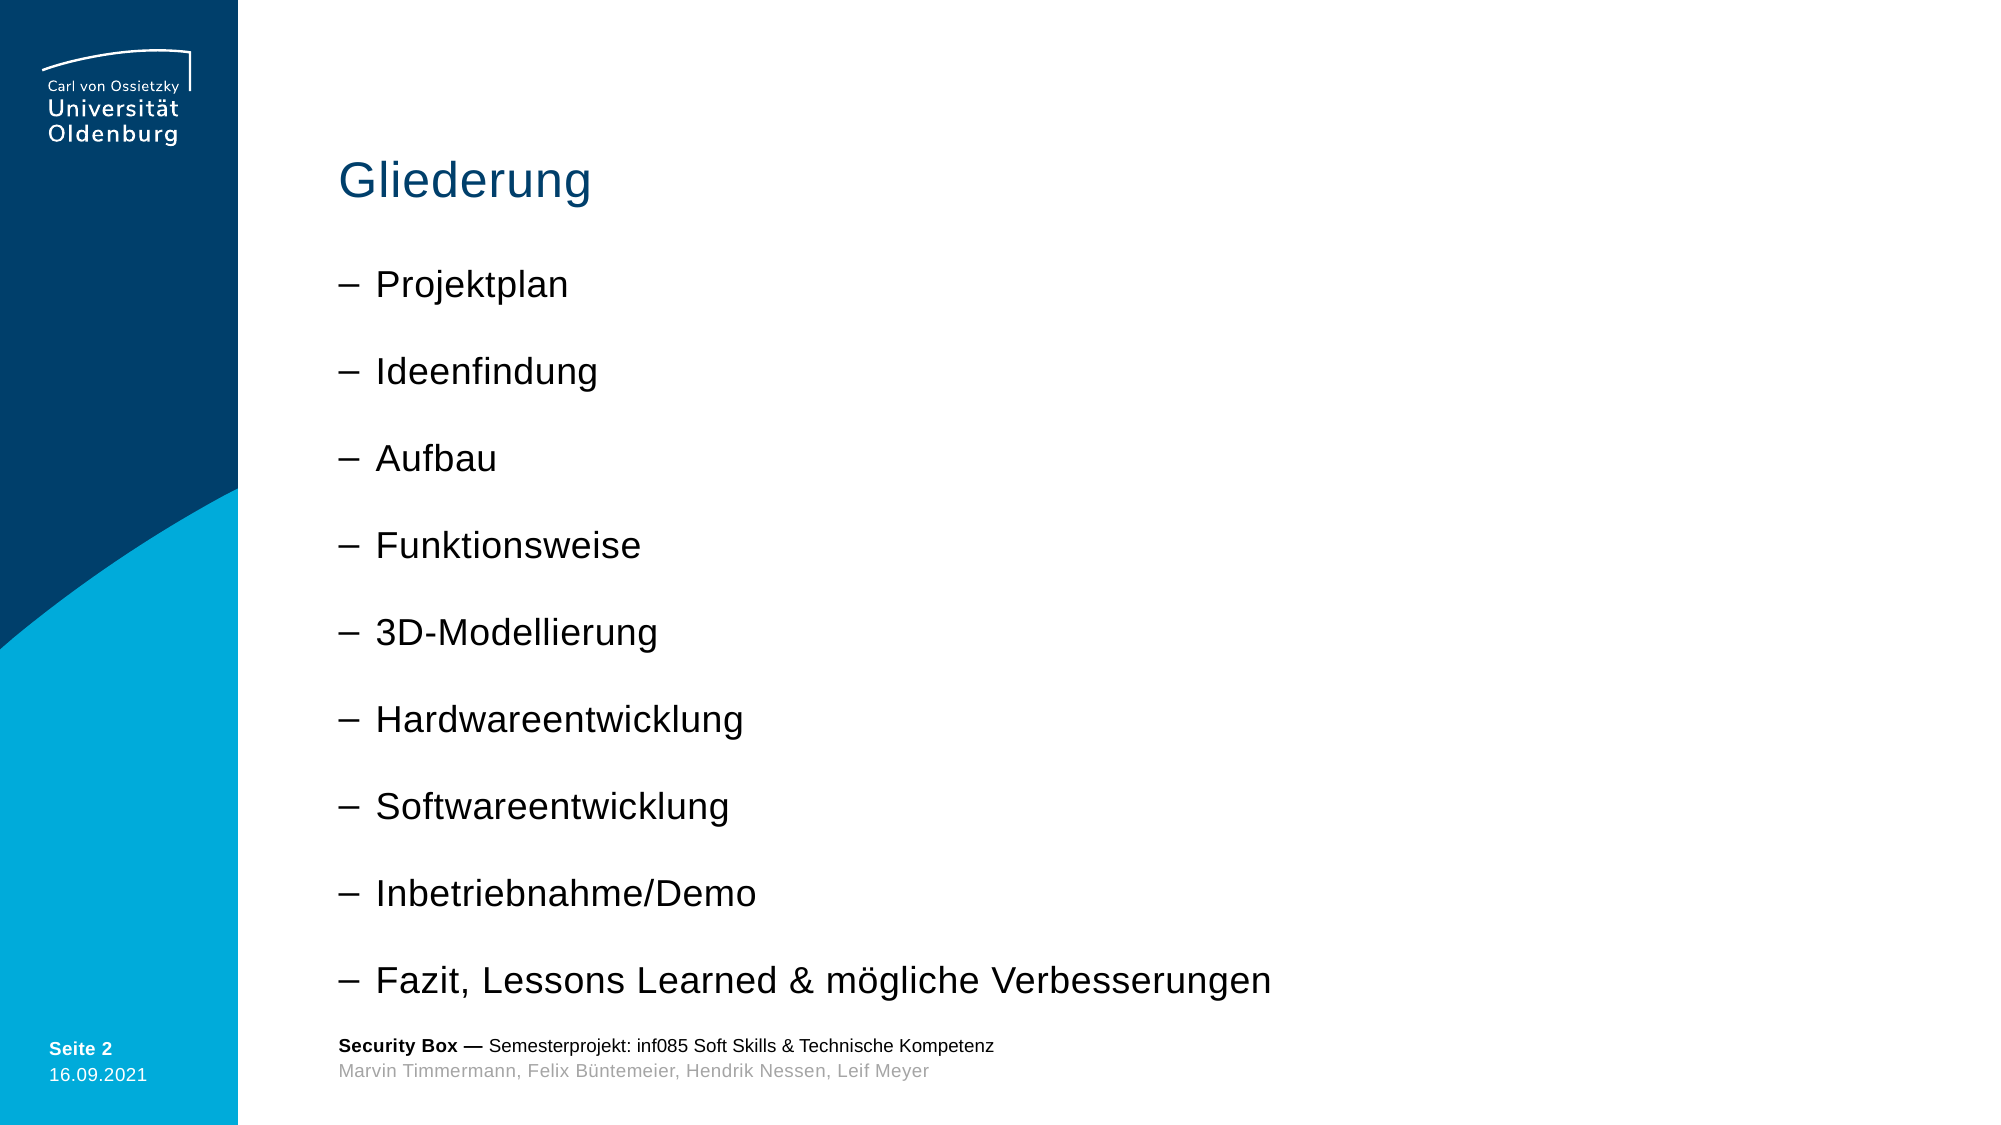

# Gliederung
Projektplan
Ideenfindung
Aufbau
Funktionsweise
3D-Modellierung
Hardwareentwicklung
Softwareentwicklung
Inbetriebnahme/Demo
Fazit, Lessons Learned & mögliche Verbesserungen